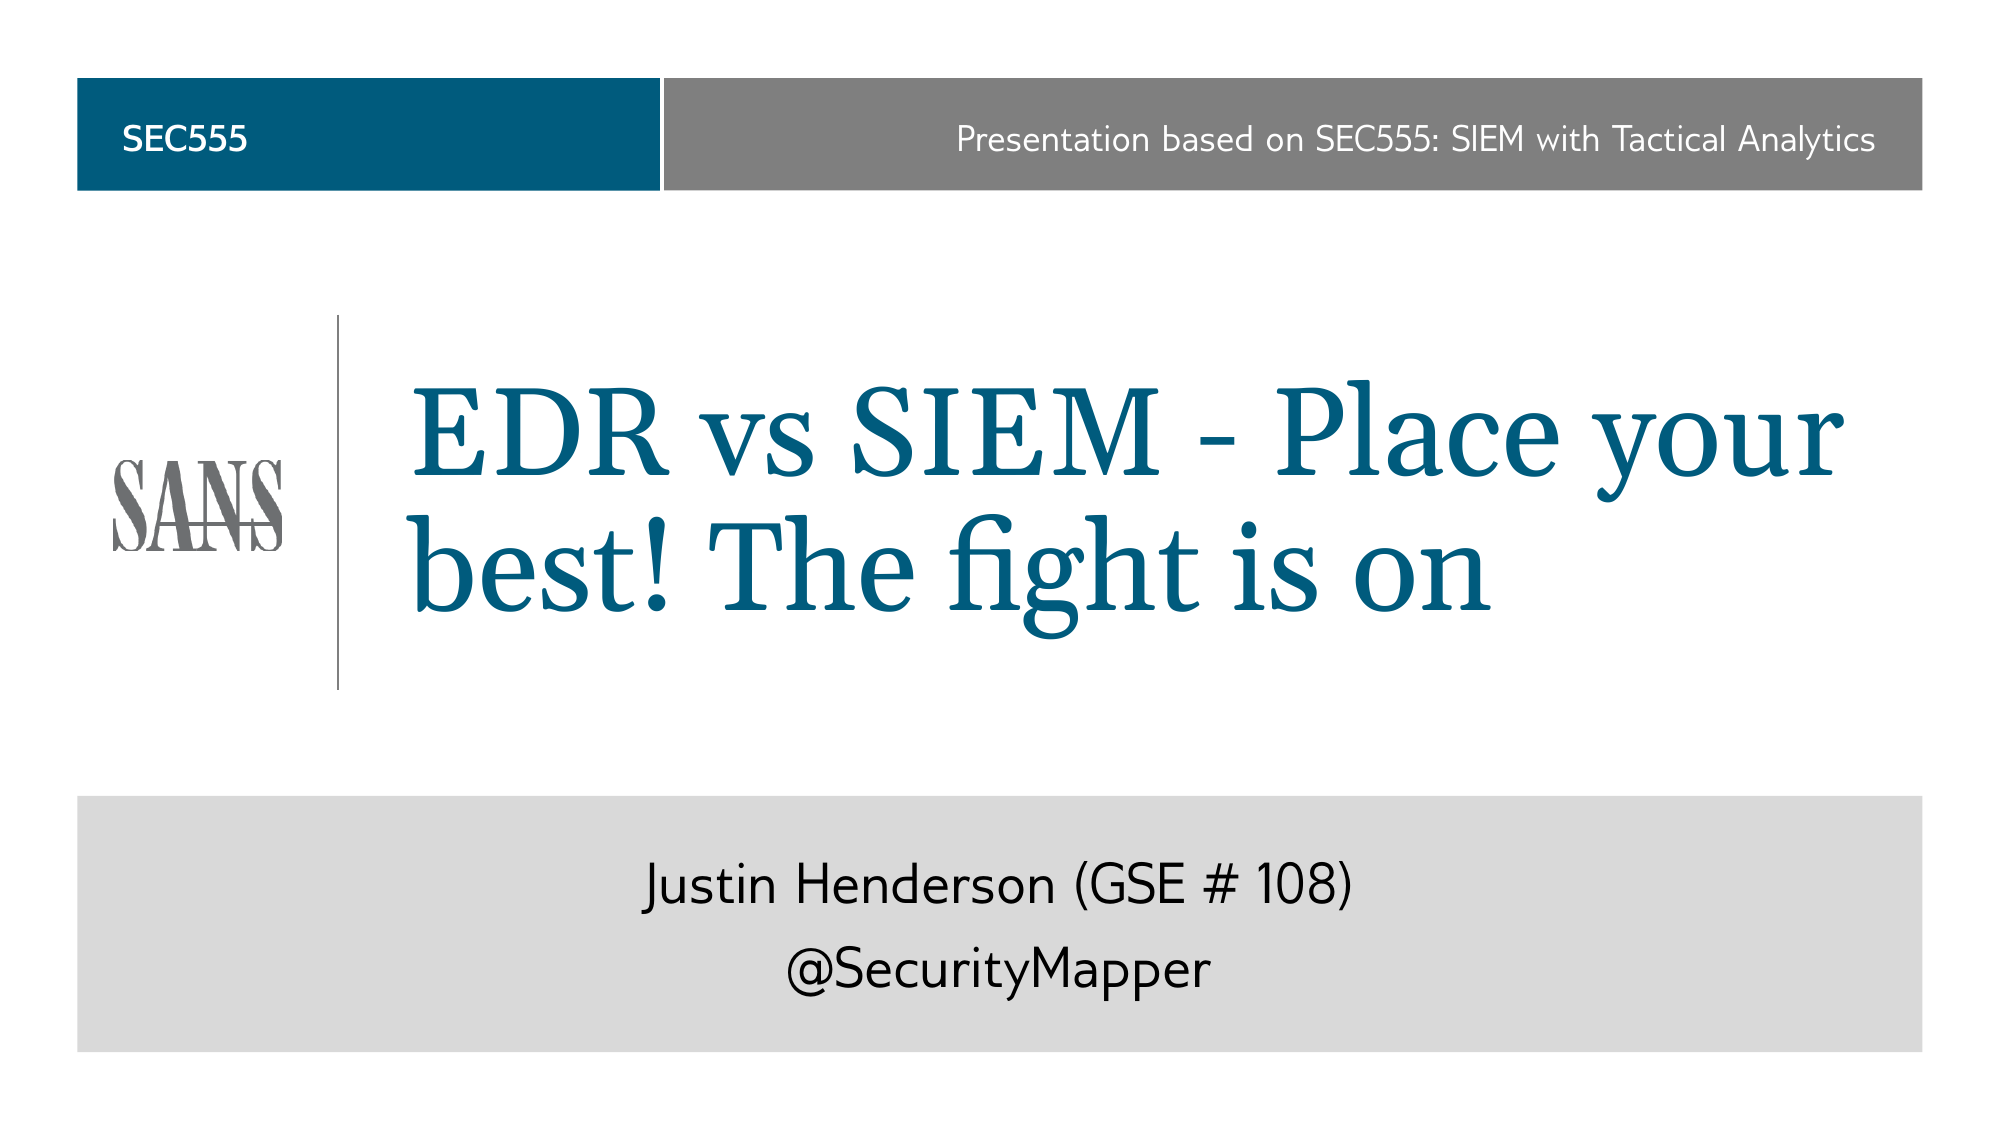

# SEC555
Presentation based on SEC555: SIEM with Tactical Analytics
EDR vs SIEM - Place your best! The fight is on
Justin Henderson (GSE # 108)
@SecurityMapper